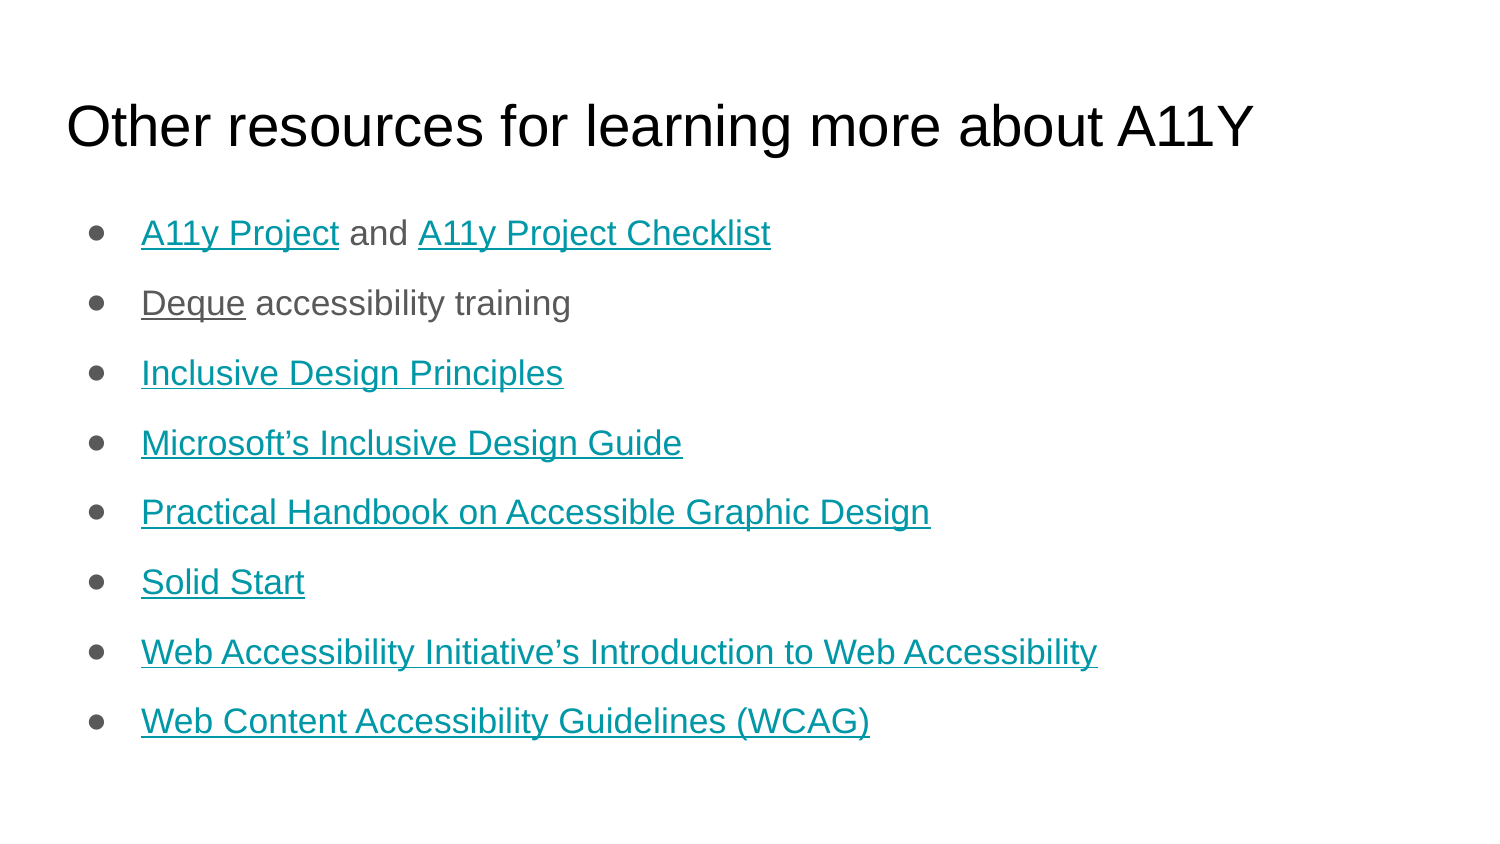

# Other resources for learning more about A11Y
A11y Project and A11y Project Checklist
Deque accessibility training
Inclusive Design Principles
Microsoft’s Inclusive Design Guide
Practical Handbook on Accessible Graphic Design
Solid Start
Web Accessibility Initiative’s Introduction to Web Accessibility
Web Content Accessibility Guidelines (WCAG)